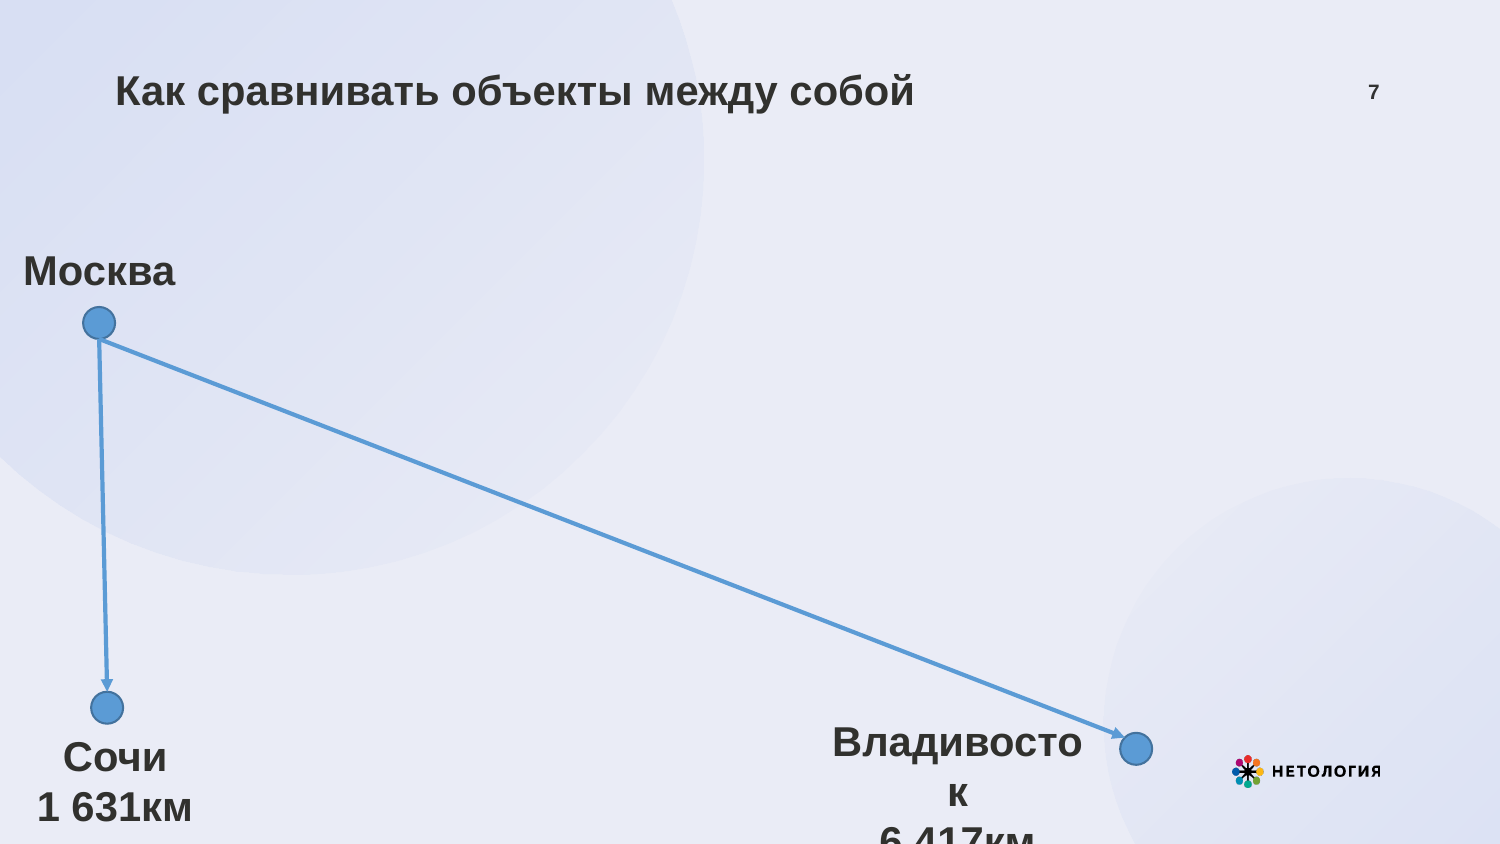

# Как сравнивать объекты между собой
7
Москва

Владивосток
6 417км
Сочи
1 631км